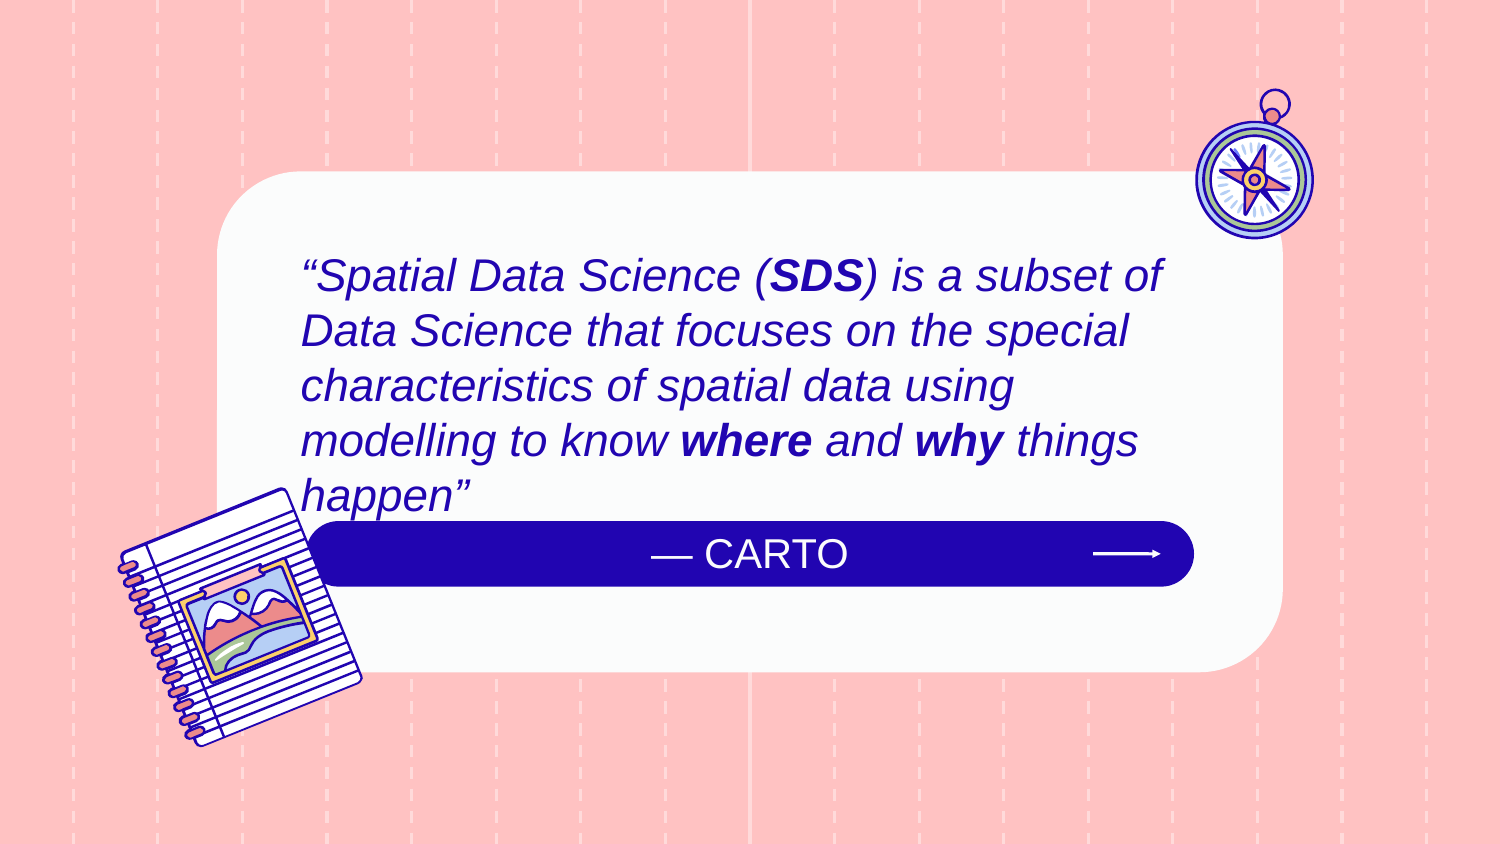

“Spatial Data Science (SDS) is a subset of Data Science that focuses on the special characteristics of spatial data using modelling to know where and why things happen”

# — CARTO